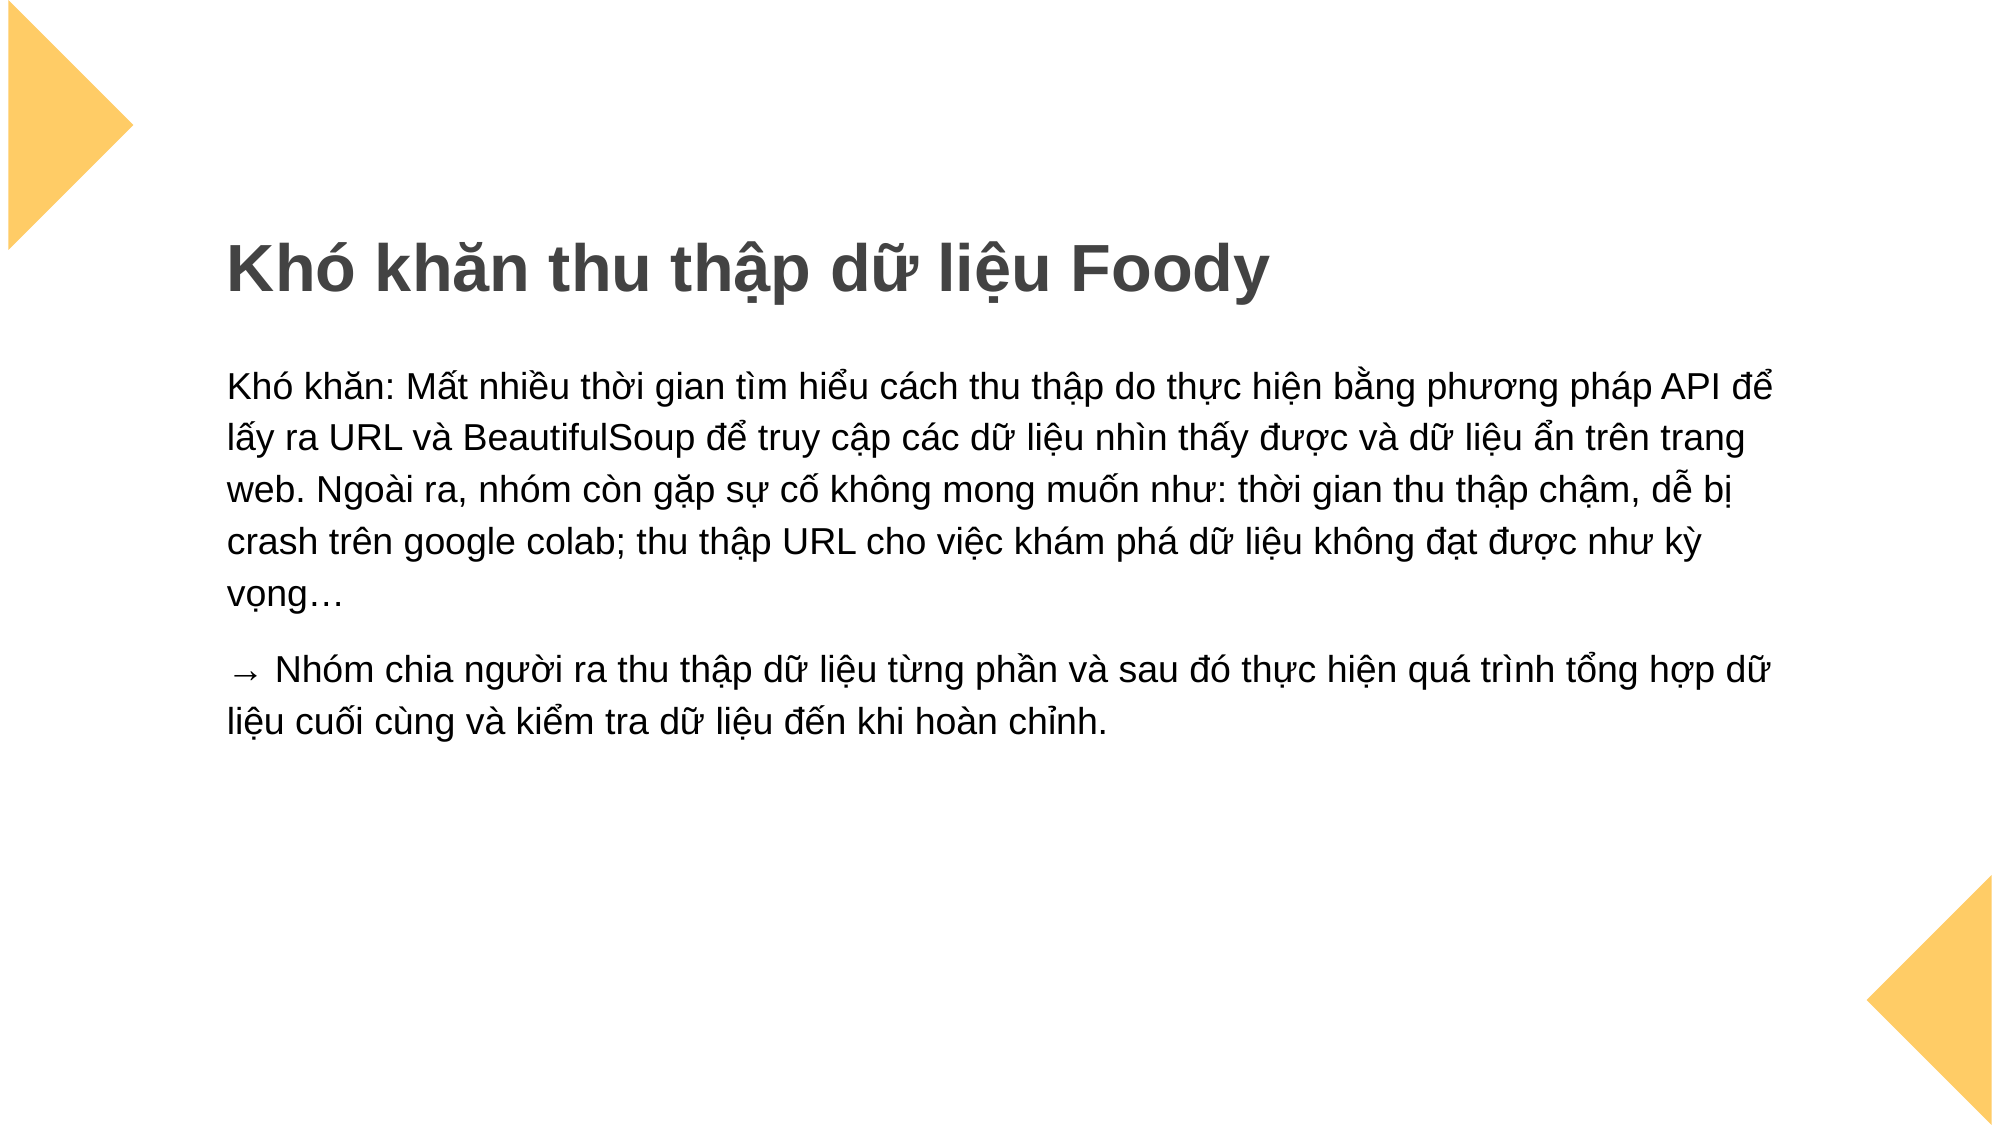

# Khó khăn thu thập dữ liệu Foody
Khó khăn: Mất nhiều thời gian tìm hiểu cách thu thập do thực hiện bằng phương pháp API để lấy ra URL và BeautifulSoup để truy cập các dữ liệu nhìn thấy được và dữ liệu ẩn trên trang web. Ngoài ra, nhóm còn gặp sự cố không mong muốn như: thời gian thu thập chậm, dễ bị crash trên google colab; thu thập URL cho việc khám phá dữ liệu không đạt được như kỳ vọng…
→ Nhóm chia người ra thu thập dữ liệu từng phần và sau đó thực hiện quá trình tổng hợp dữ liệu cuối cùng và kiểm tra dữ liệu đến khi hoàn chỉnh.